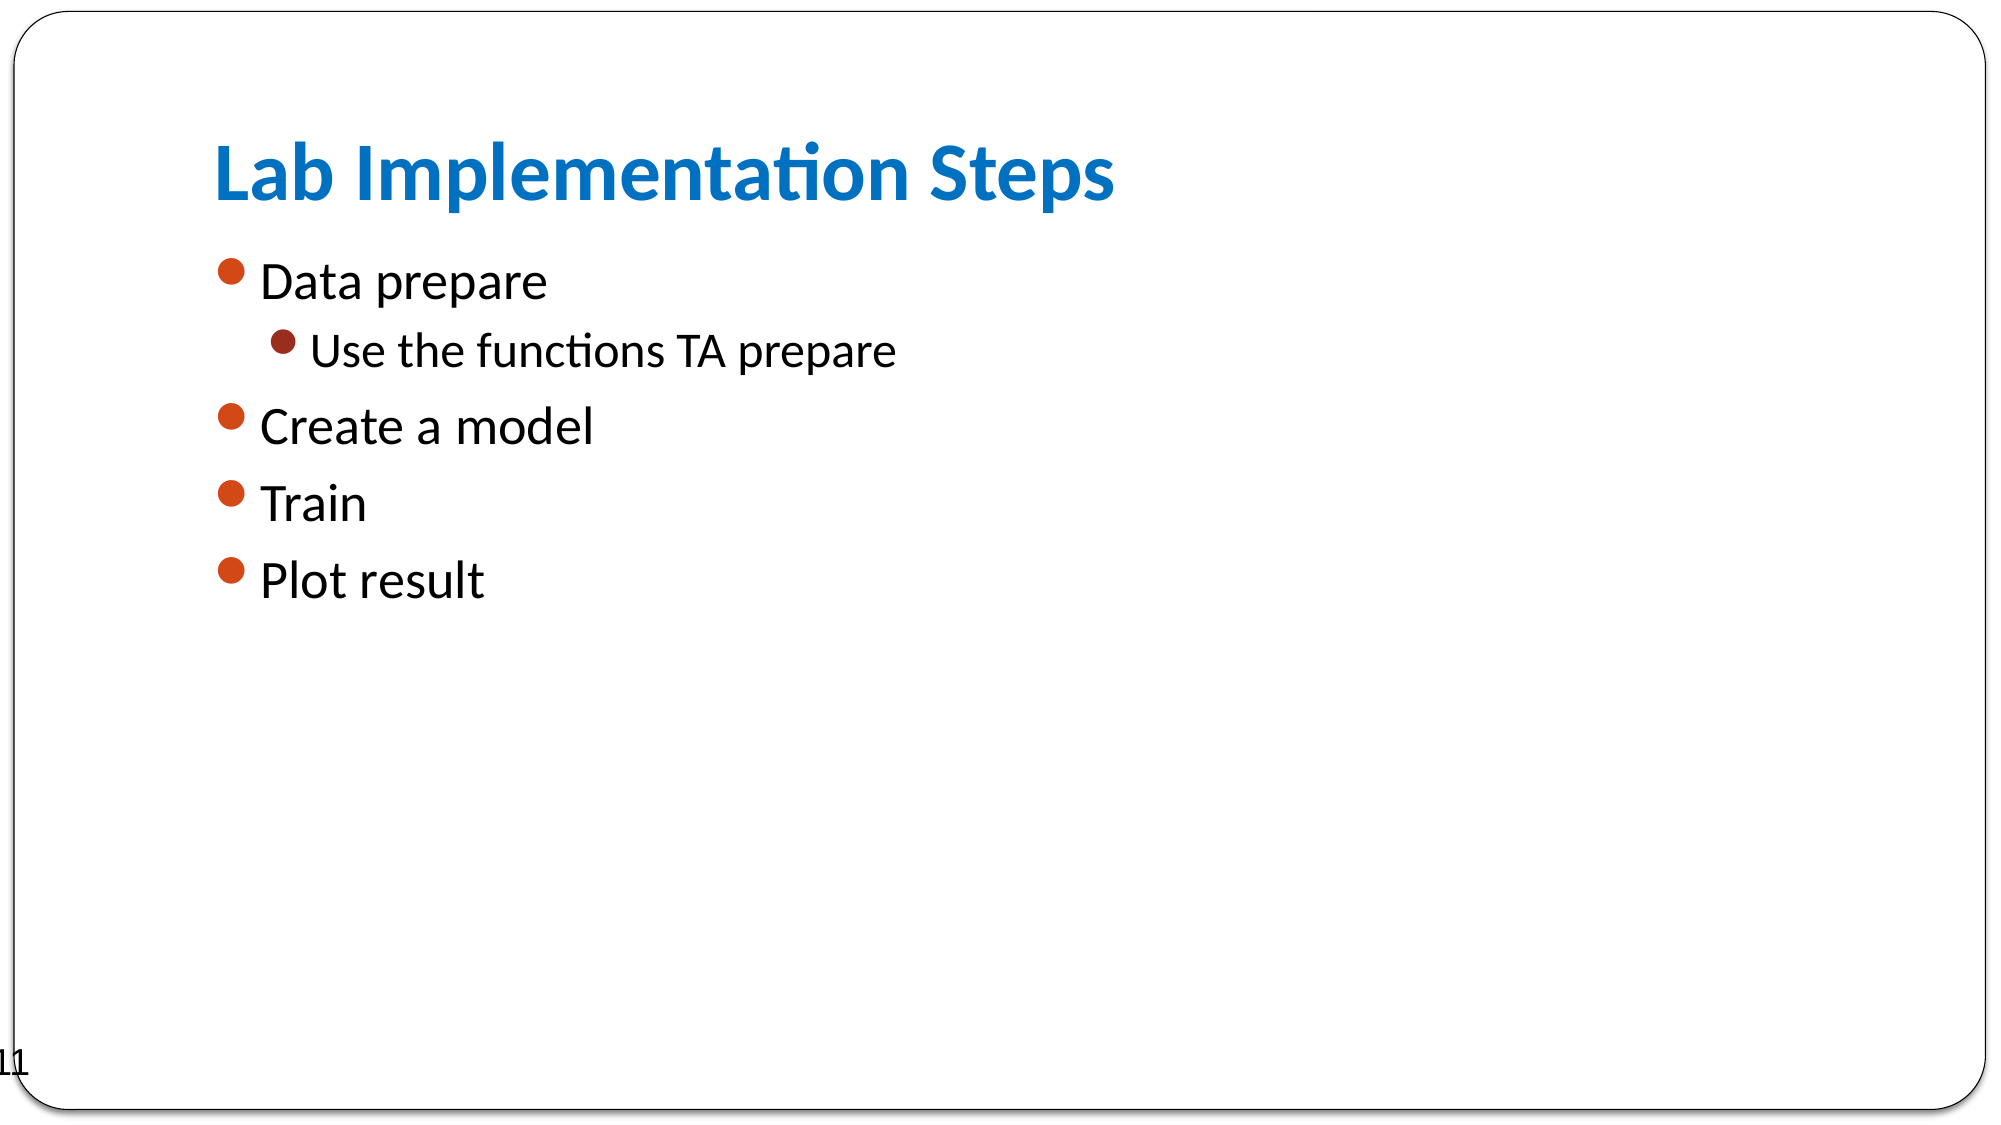

# Lab Implementation Steps
Data prepare
Use the functions TA prepare
Create a model
Train
Plot result